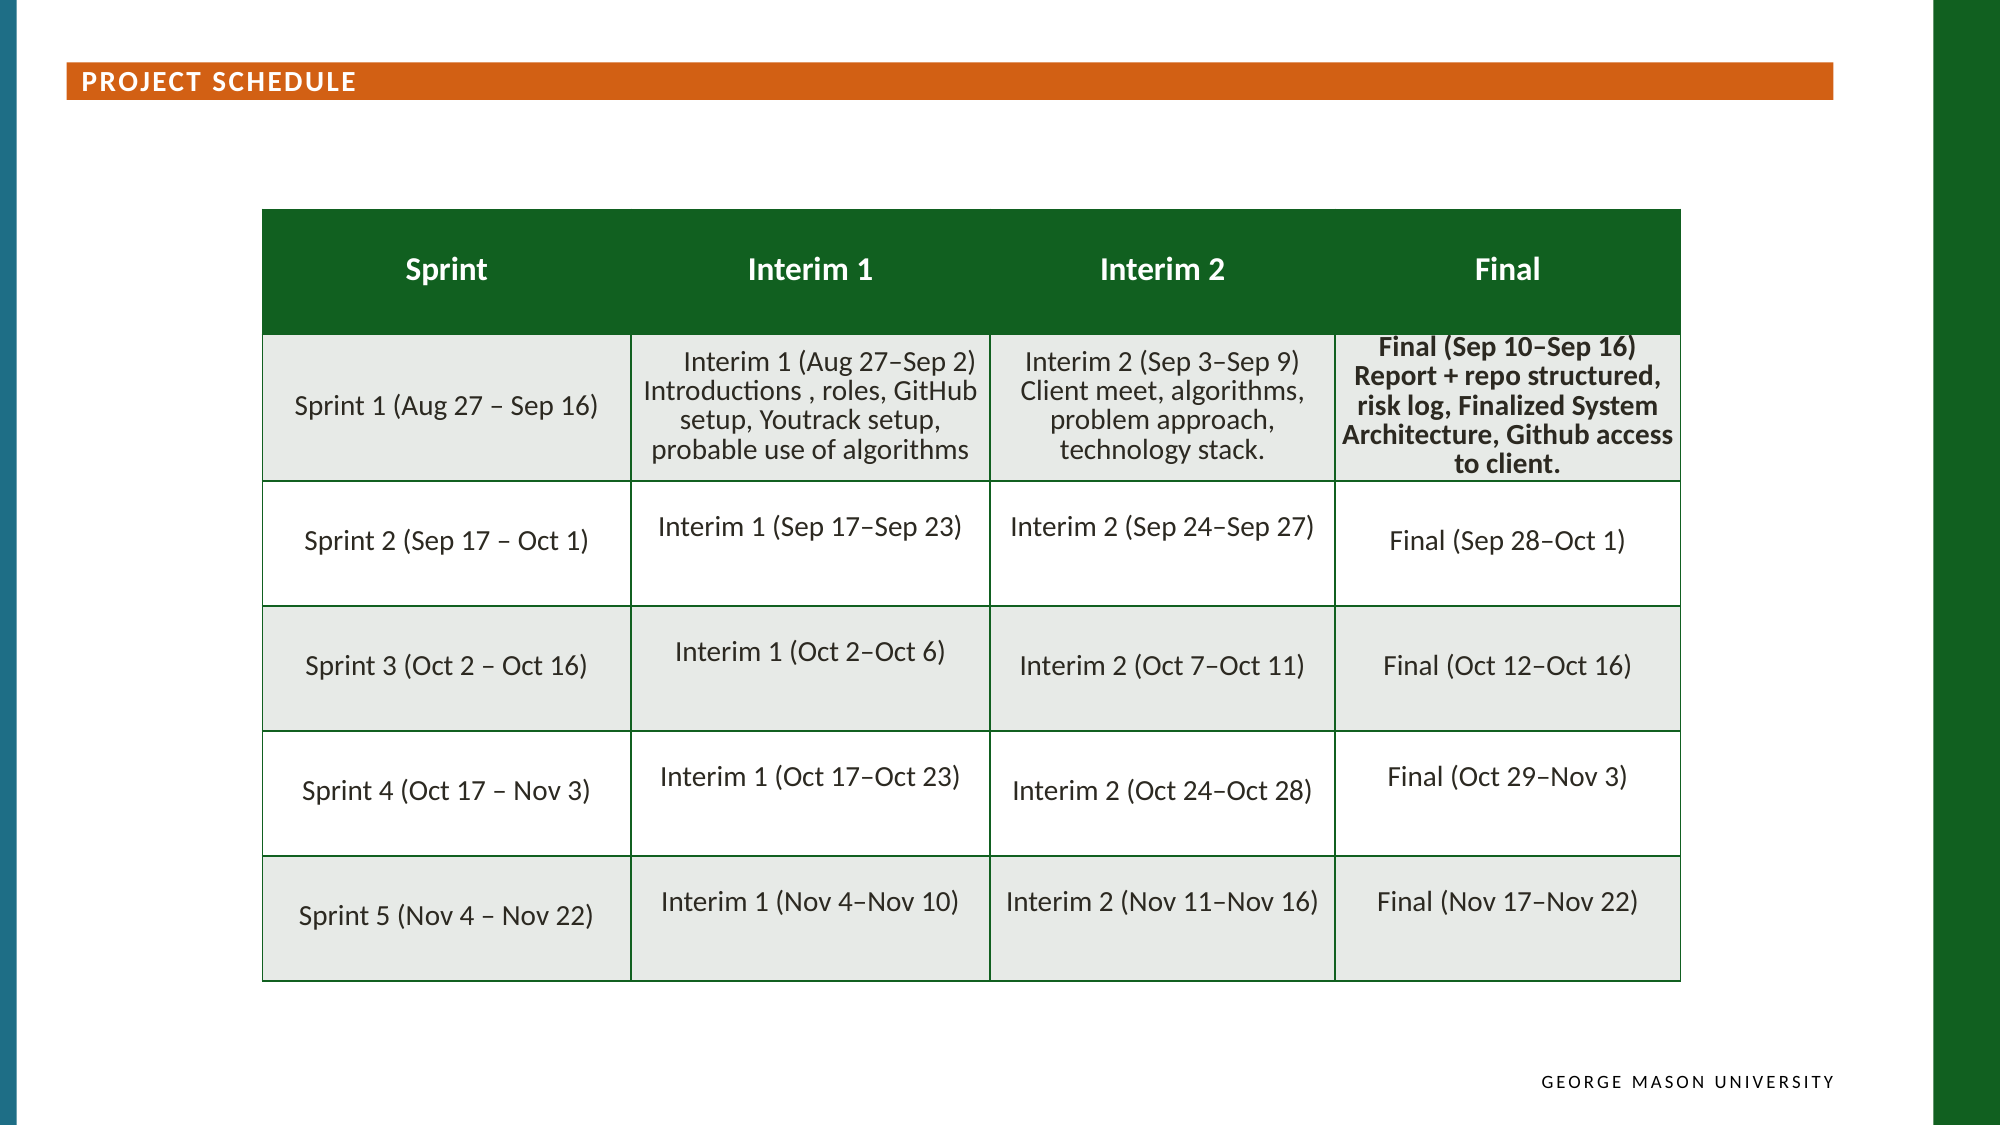

Project Schedule
| Sprint | Interim 1 | Interim 2 | Final |
| --- | --- | --- | --- |
| Sprint 1 (Aug 27 – Sep 16) | Interim 1 (Aug 27–Sep 2) Introductions , roles, GitHub setup, Youtrack setup, probable use of algorithms | Interim 2 (Sep 3–Sep 9) Client meet, algorithms, problem approach, technology stack. | Final (Sep 10–Sep 16) Report + repo structured, risk log, Finalized System Architecture, Github access to client. |
| Sprint 2 (Sep 17 – Oct 1) | Interim 1 (Sep 17–Sep 23) | Interim 2 (Sep 24–Sep 27) | Final (Sep 28–Oct 1) |
| Sprint 3 (Oct 2 – Oct 16) | Interim 1 (Oct 2–Oct 6) | Interim 2 (Oct 7–Oct 11) | Final (Oct 12–Oct 16) |
| Sprint 4 (Oct 17 – Nov 3) | Interim 1 (Oct 17–Oct 23) | Interim 2 (Oct 24–Oct 28) | Final (Oct 29–Nov 3) |
| Sprint 5 (Nov 4 – Nov 22) | Interim 1 (Nov 4–Nov 10) | Interim 2 (Nov 11–Nov 16) | Final (Nov 17–Nov 22) |